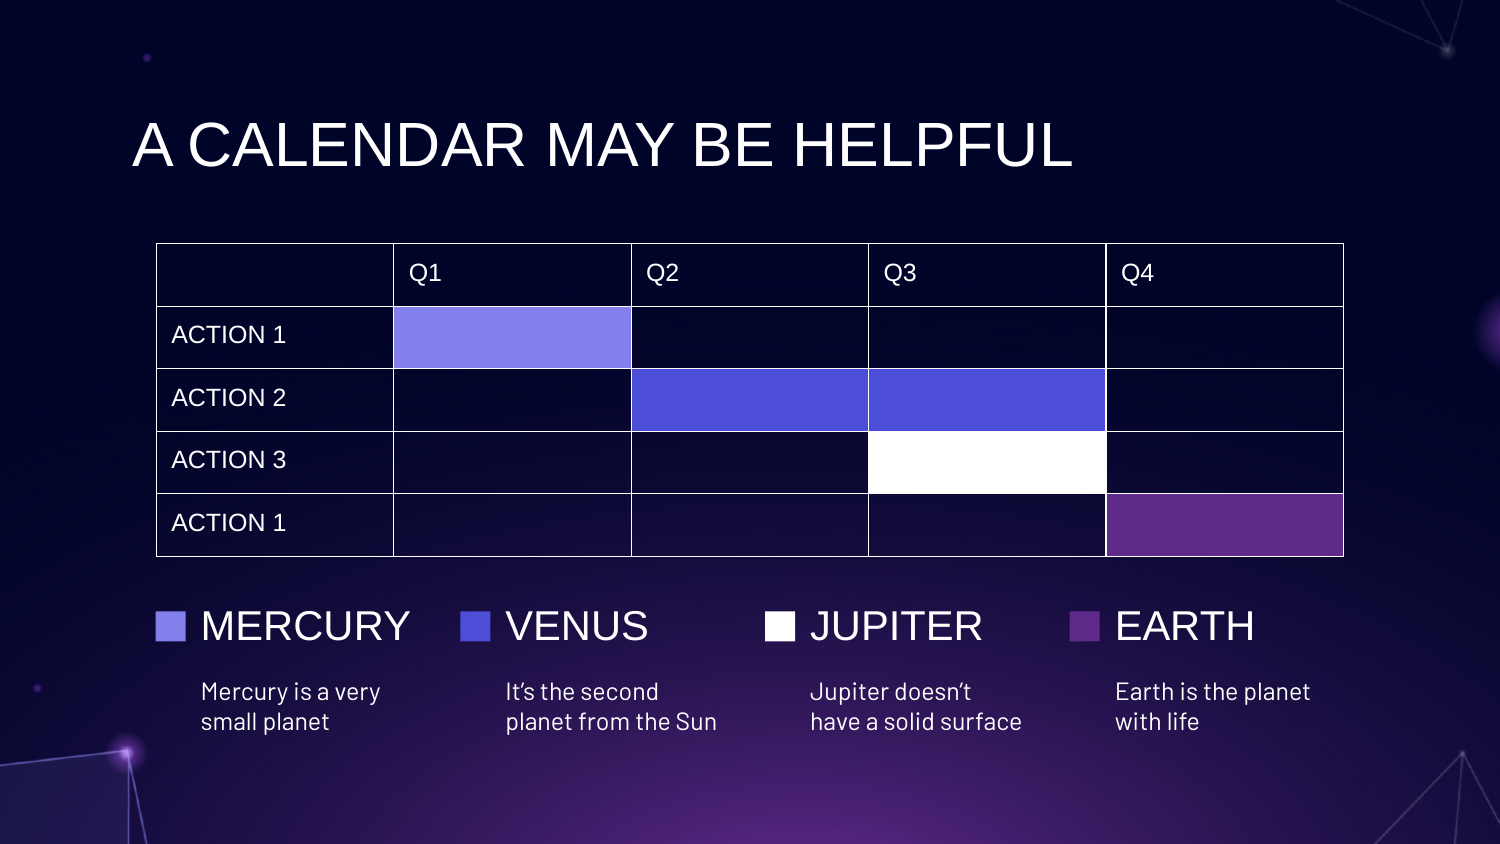

# A CALENDAR MAY BE HELPFUL
|  | Q1 | Q2 | Q3 | Q4 |
| --- | --- | --- | --- | --- |
| ACTION 1 |  |  |  |  |
| ACTION 2 |  |  |  |  |
| ACTION 3 |  |  |  |  |
| ACTION 1 |  |  |  |  |
MERCURY
VENUS
JUPITER
EARTH

Mercury is a very small planet
It’s the second planet from the Sun
Jupiter doesn’t have a solid surface
Earth is the planet with life